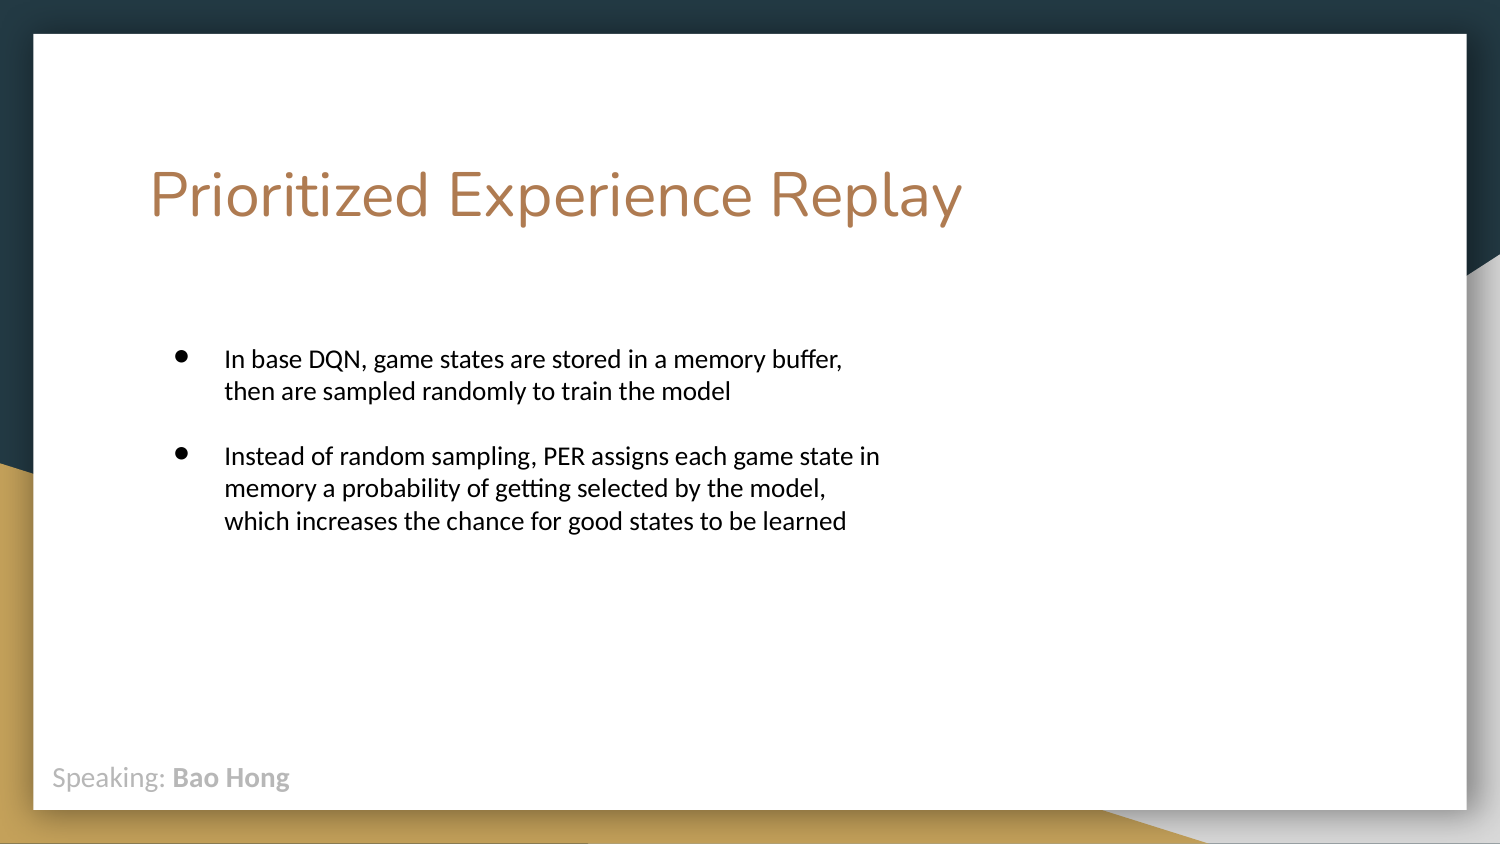

# Prioritized Experience Replay
In base DQN, game states are stored in a memory buffer, then are sampled randomly to train the model
Instead of random sampling, PER assigns each game state in memory a probability of getting selected by the model, which increases the chance for good states to be learned
Speaking: Bao Hong